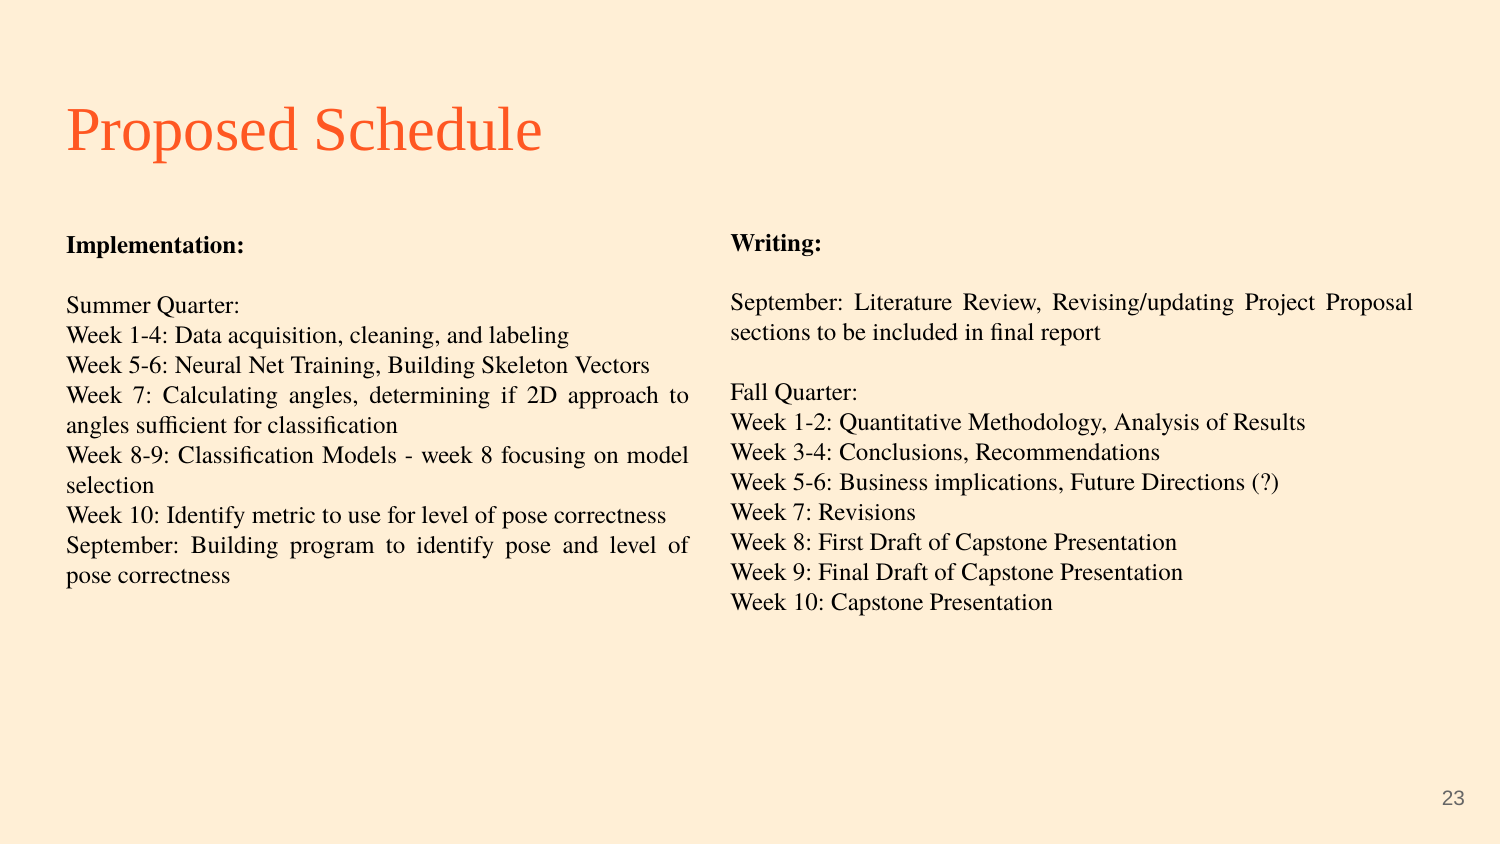

# Proposed Schedule
Writing:

September: Literature Review, Revising/updating Project Proposal sections to be included in final report

Fall Quarter:
Week 1-2: Quantitative Methodology, Analysis of Results
Week 3-4: Conclusions, Recommendations
Week 5-6: Business implications, Future Directions (?)
Week 7: Revisions
Week 8: First Draft of Capstone Presentation
Week 9: Final Draft of Capstone Presentation
Week 10: Capstone Presentation
Implementation:

Summer Quarter:
Week 1-4: Data acquisition, cleaning, and labeling
Week 5-6: Neural Net Training, Building Skeleton Vectors
Week 7: Calculating angles, determining if 2D approach to angles sufficient for classification
Week 8-9: Classification Models - week 8 focusing on model selection
Week 10: Identify metric to use for level of pose correctness
September: Building program to identify pose and level of pose correctness

23